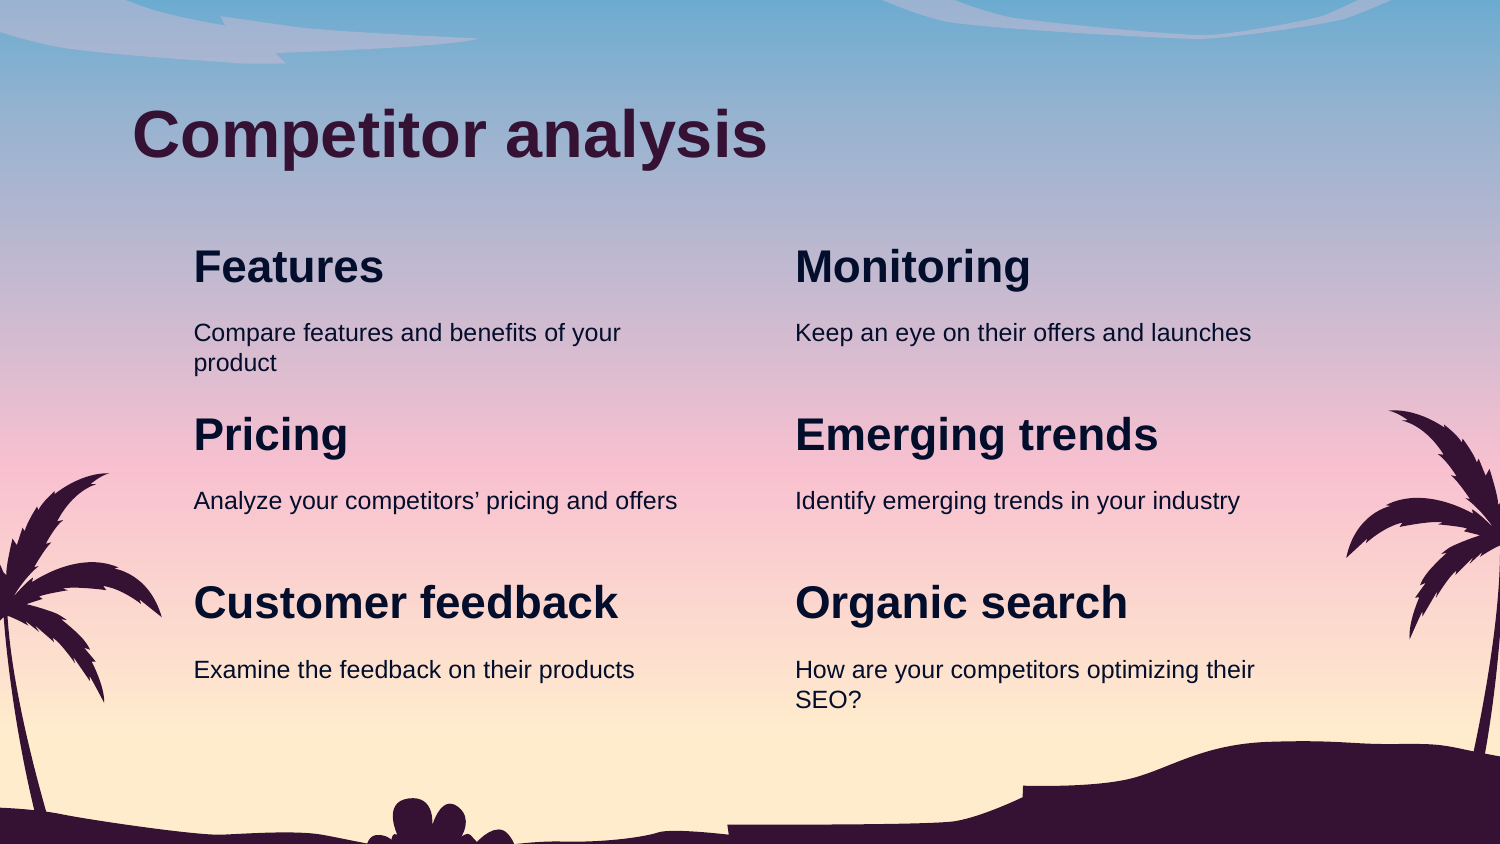

# Competitor analysis
Features
Monitoring
Compare features and benefits of your product
Keep an eye on their offers and launches
Pricing
Emerging trends
Analyze your competitors’ pricing and offers
Identify emerging trends in your industry
Customer feedback
Organic search
Examine the feedback on their products
How are your competitors optimizing their SEO?